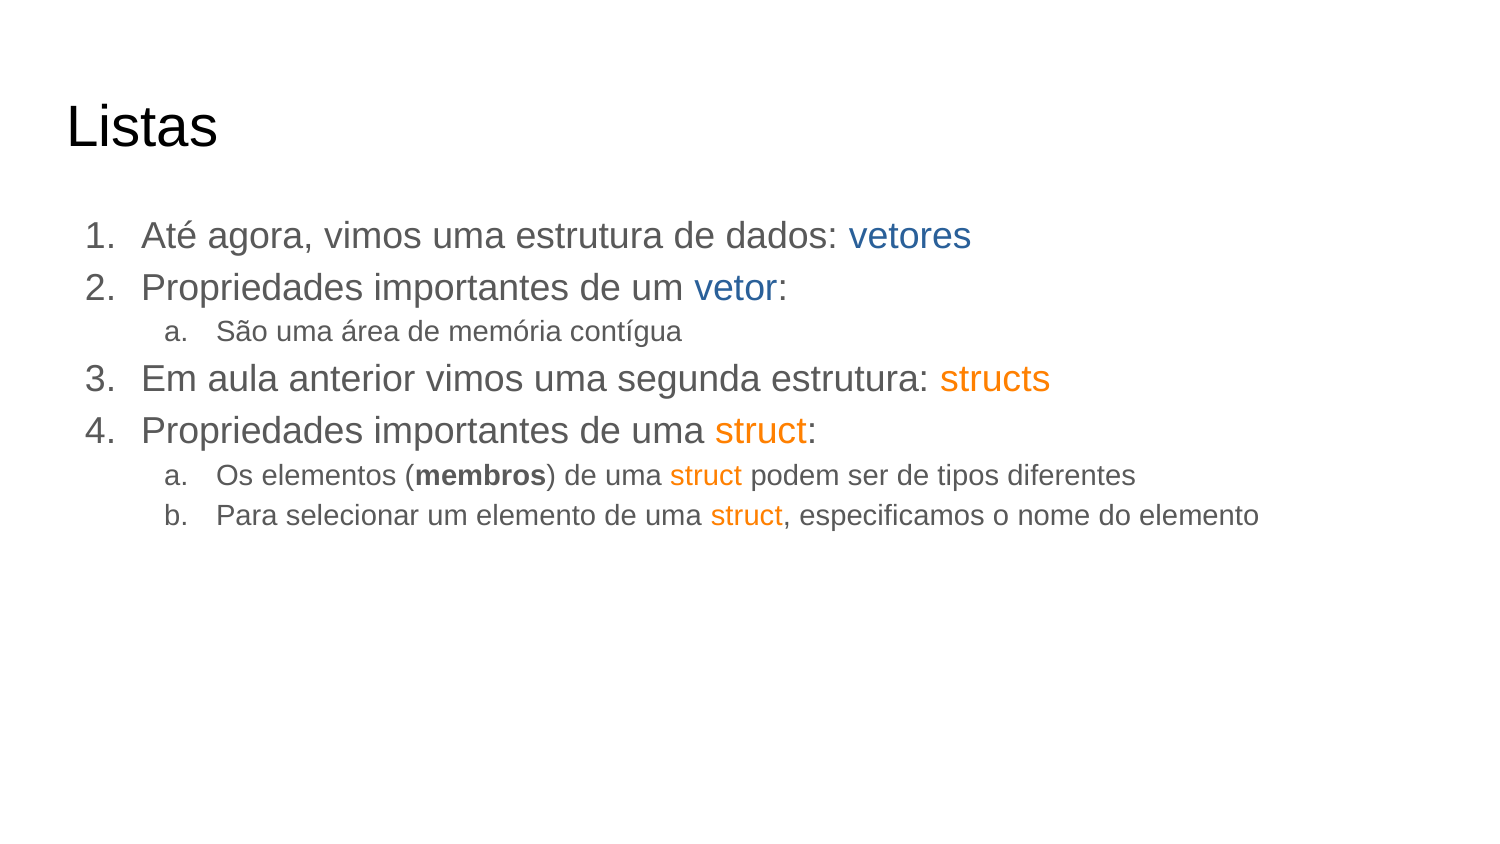

Listas
Até agora, vimos uma estrutura de dados: vetores
Propriedades importantes de um vetor:
São uma área de memória contígua
Em aula anterior vimos uma segunda estrutura: structs
Propriedades importantes de uma struct:
Os elementos (membros) de uma struct podem ser de tipos diferentes
Para selecionar um elemento de uma struct, especificamos o nome do elemento